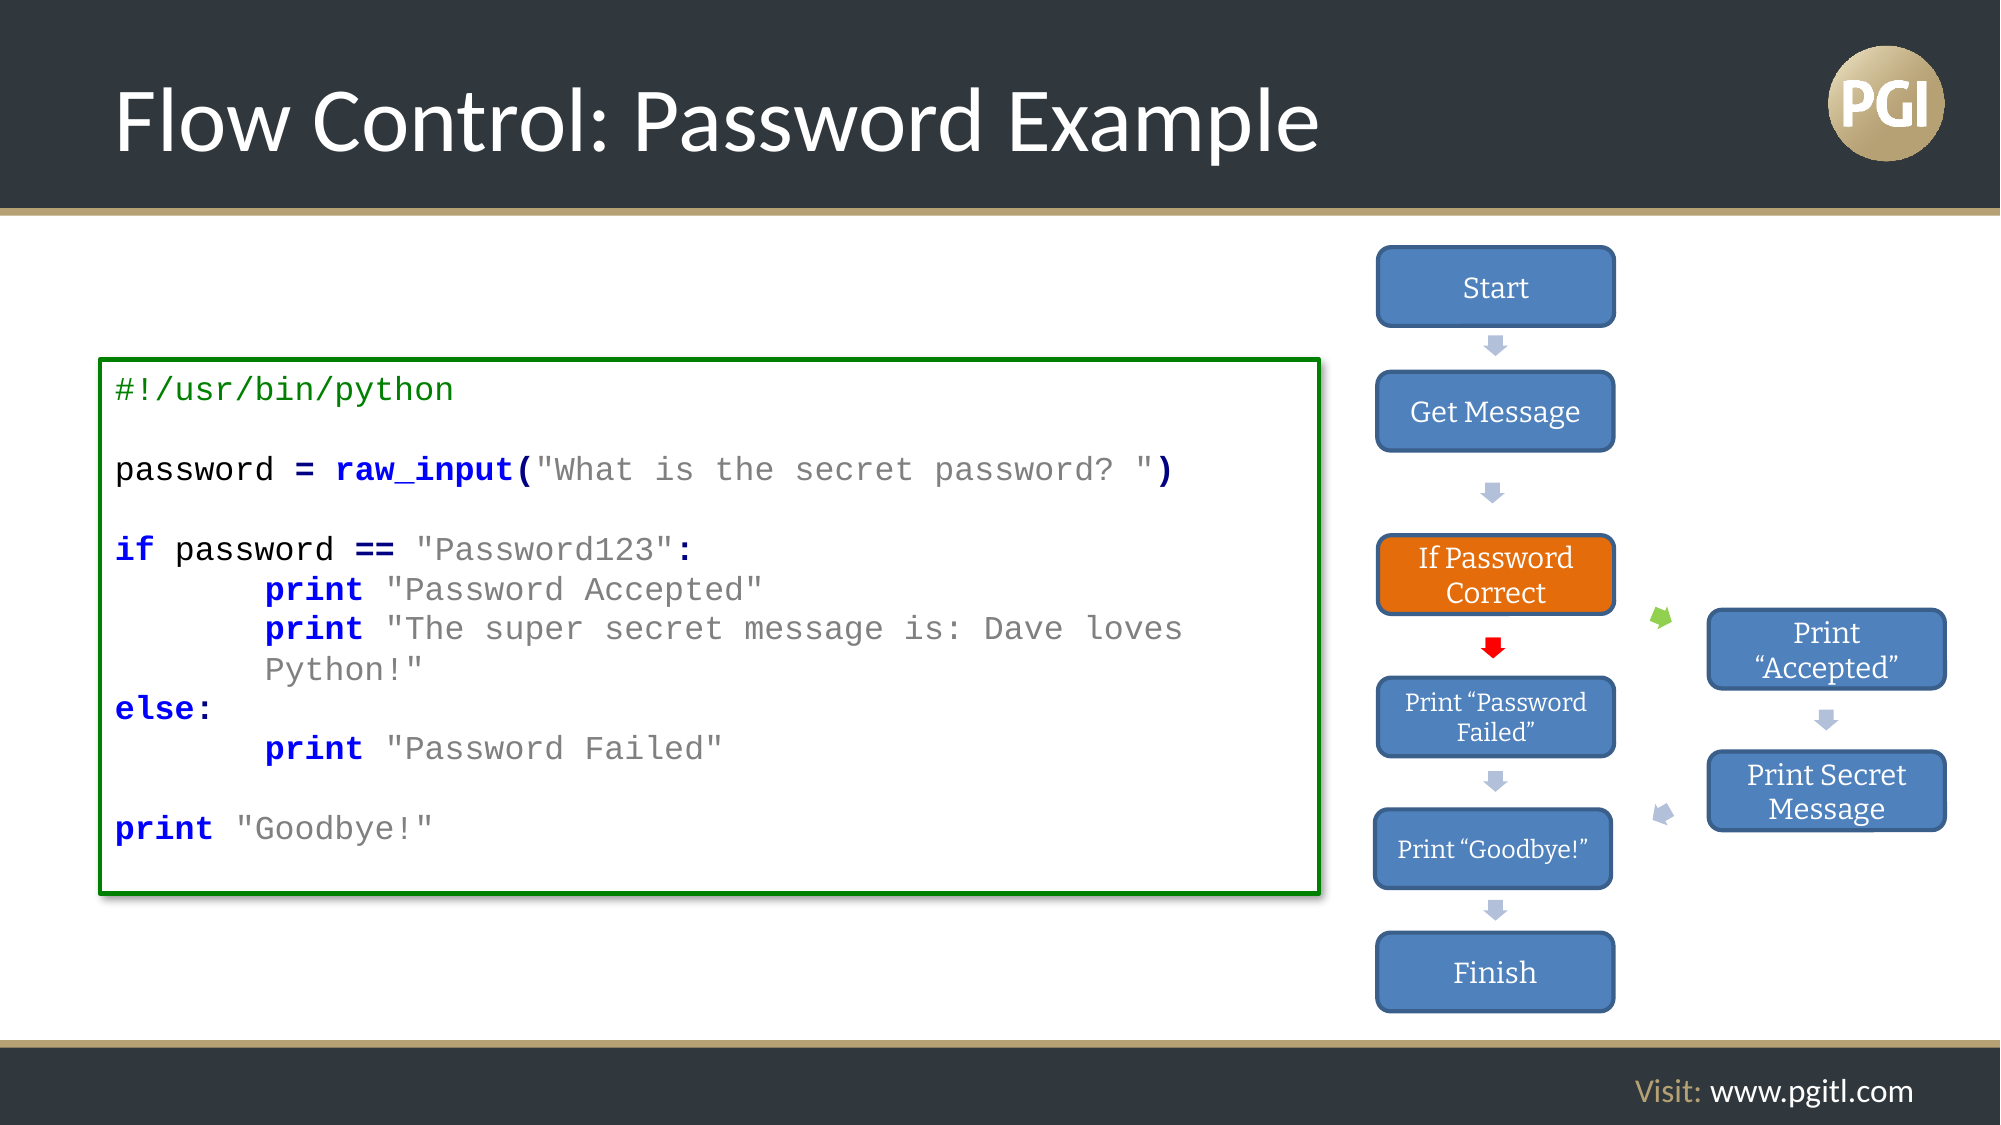

# Flow Control: Password Example
Start

#!/usr/bin/python

password = raw_input("What is the secret password? ")

if password == "Password123":
	print "Password Accepted"
	print "The super secret message is: Dave loves 	Python!"
else:
	print "Password Failed"

print "Goodbye!"

Get Message

If Password Correct

Print “Accepted”

Print “Password Failed”

Print Secret Message

Print “Goodbye!”

Finish